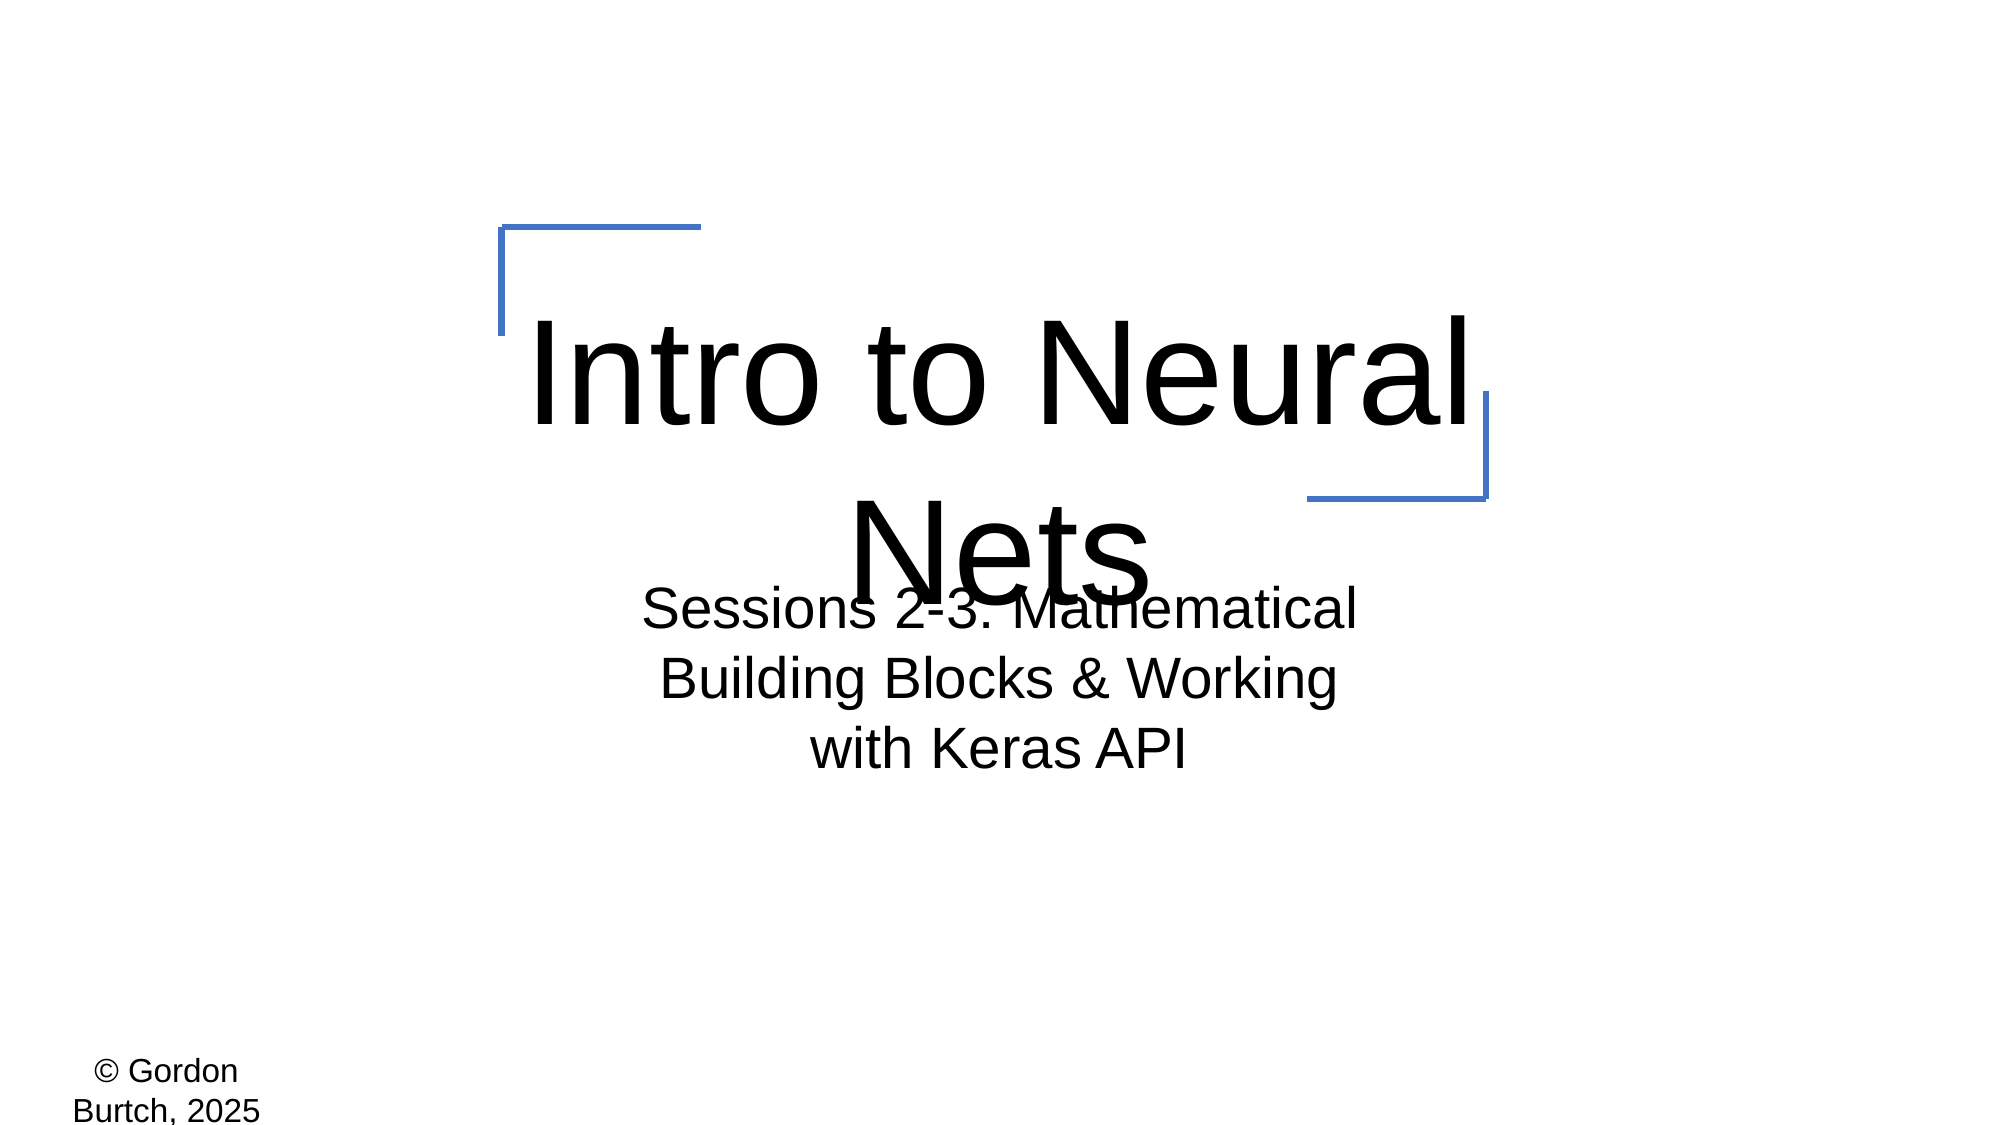

Intro to Neural Nets
Sessions 2-3: Mathematical Building Blocks & Working with Keras API